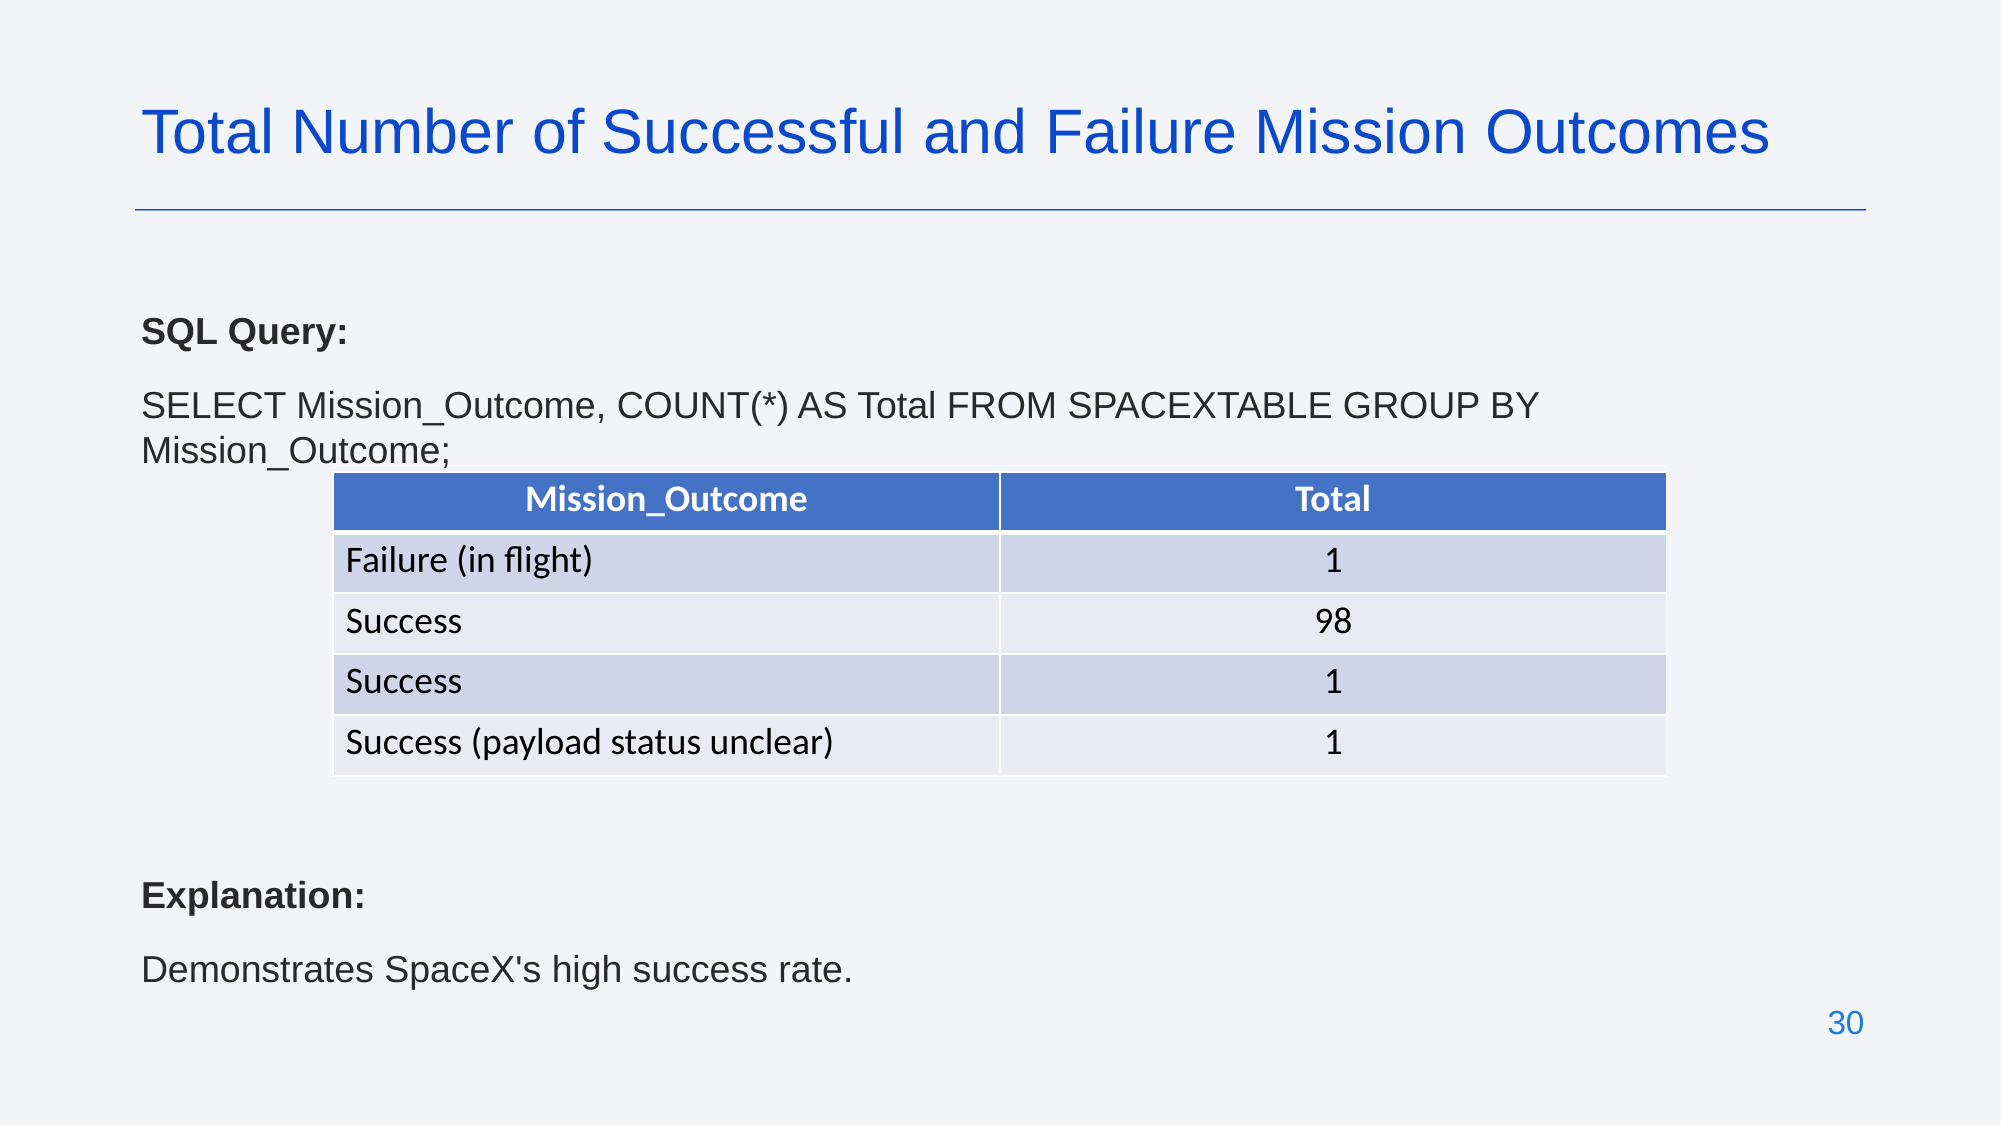

Total Number of Successful and Failure Mission Outcomes
SQL Query:
SELECT Mission_Outcome, COUNT(*) AS Total FROM SPACEXTABLE GROUP BY Mission_Outcome;

Explanation:
Demonstrates SpaceX's high success rate.
| Mission\_Outcome | Total |
| --- | --- |
| Failure (in flight) | 1 |
| Success | 98 |
| Success | 1 |
| Success (payload status unclear) | 1 |
30